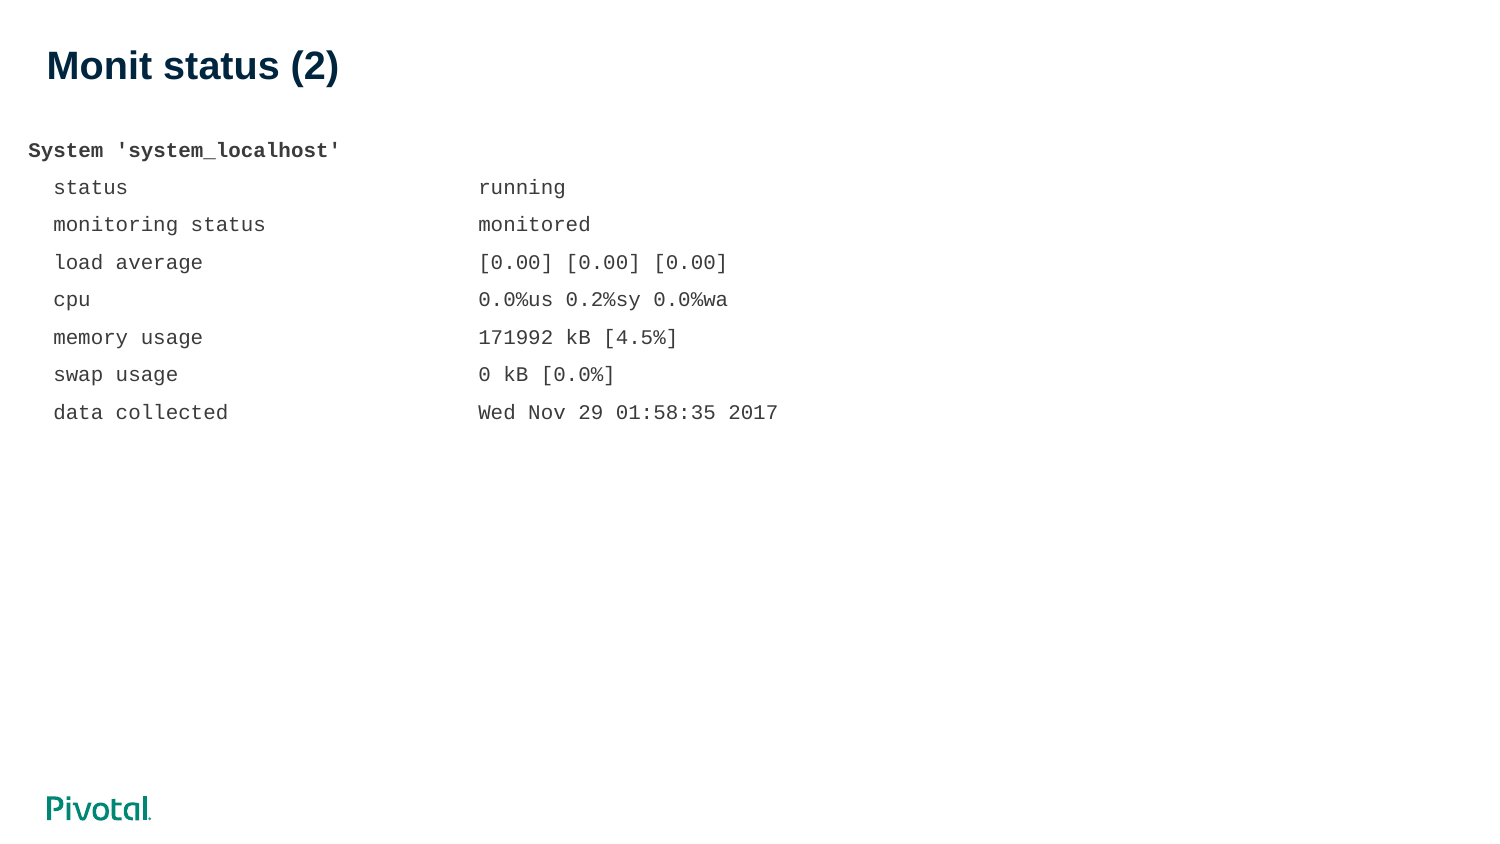

# Monit status (2)
System 'system_localhost'
  status                            running
  monitoring status                 monitored
  load average                      [0.00] [0.00] [0.00]
  cpu                               0.0%us 0.2%sy 0.0%wa
  memory usage                      171992 kB [4.5%]
  swap usage                        0 kB [0.0%]
  data collected                    Wed Nov 29 01:58:35 2017